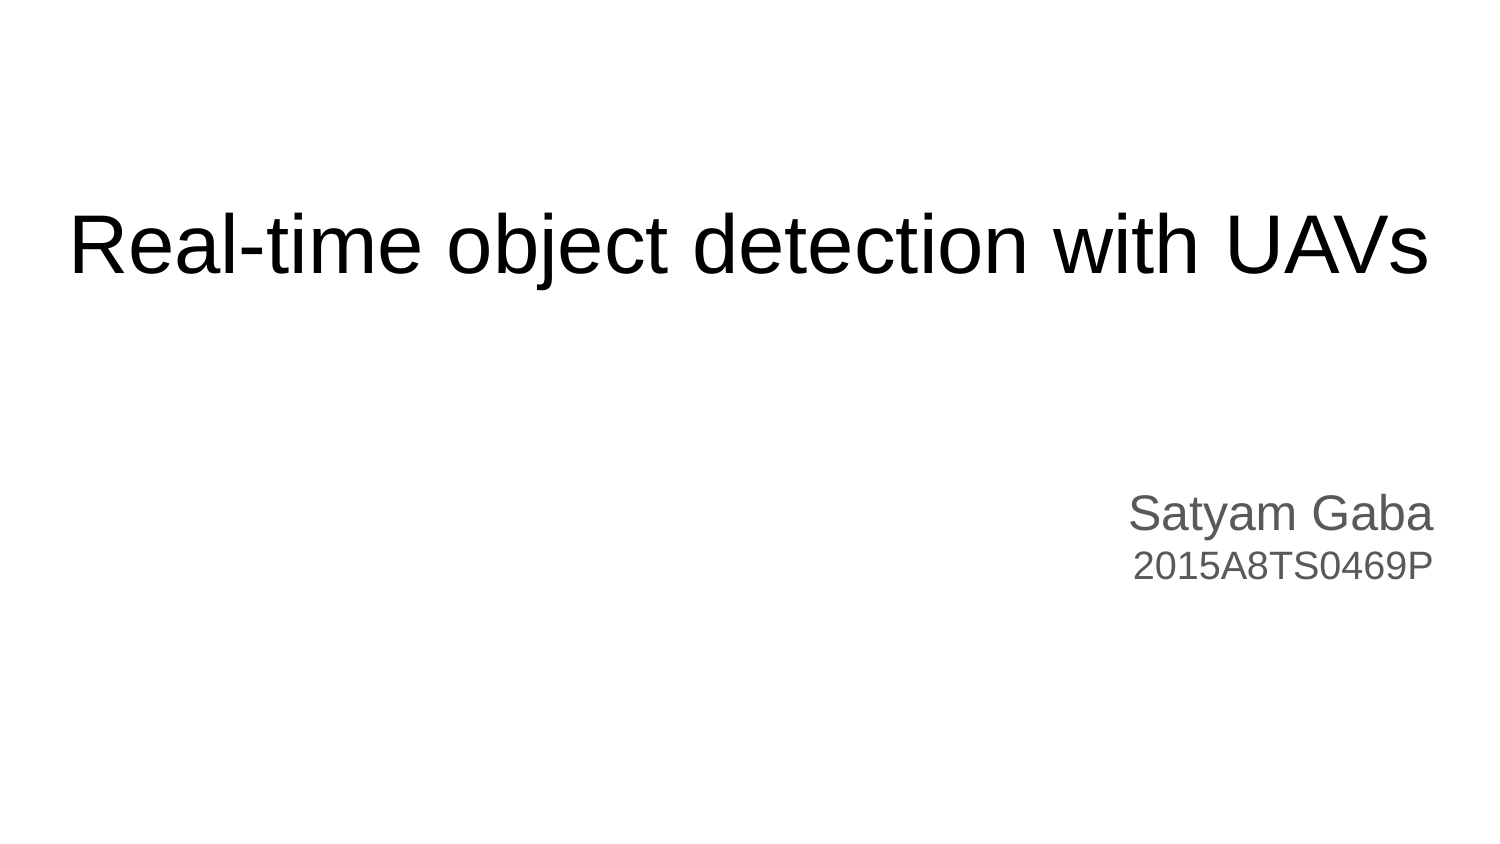

# Real-time object detection with UAVs
Satyam Gaba
2015A8TS0469P